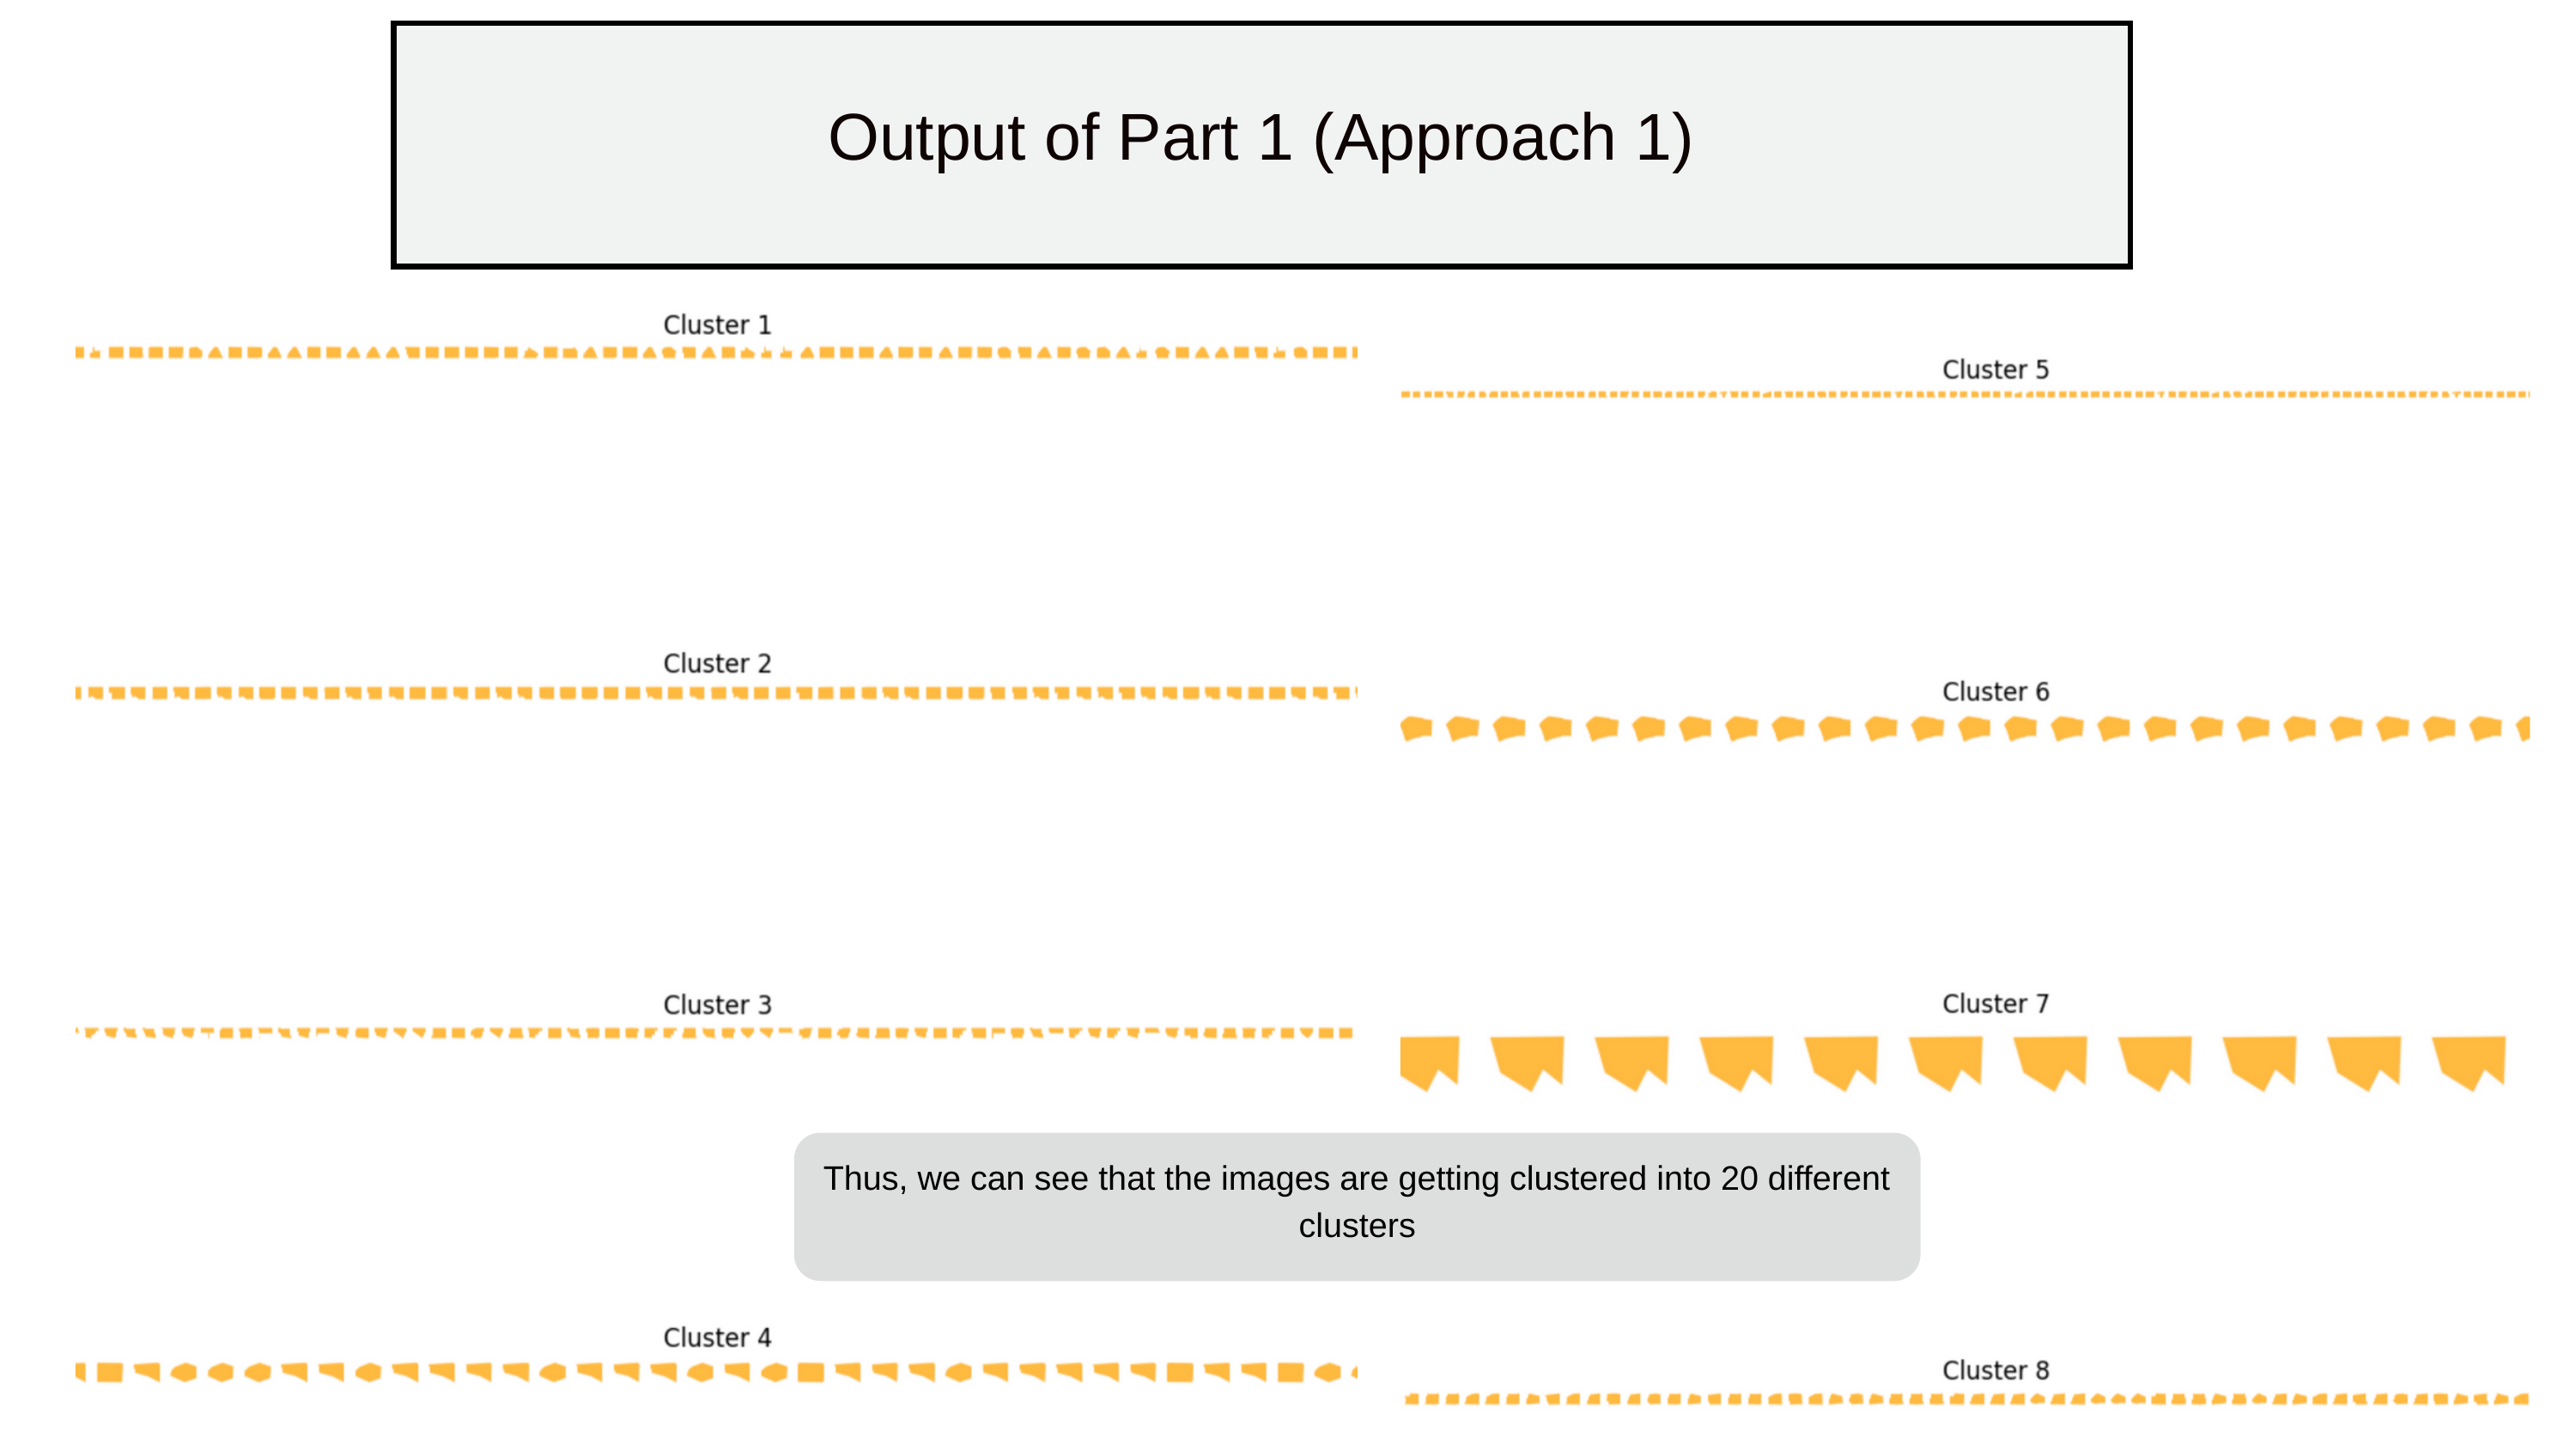

Output of Part 1 (Approach 1)

Thus, we can see that the images are getting clustered into 20 different clusters